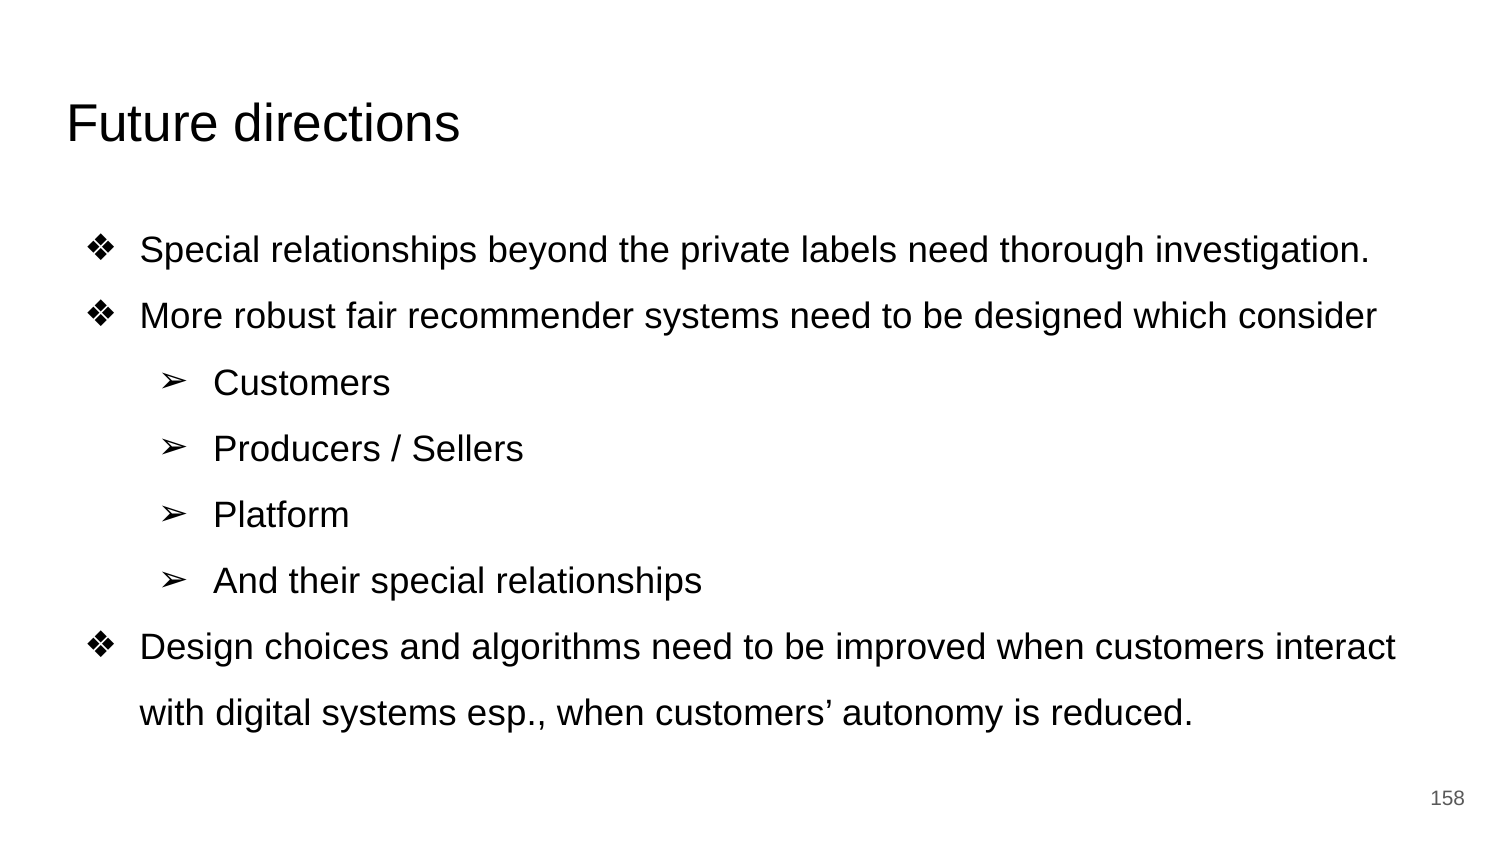

# Future directions
Special relationships beyond the private labels need thorough investigation.
More robust fair recommender systems need to be designed which consider
Customers
Producers / Sellers
Platform
And their special relationships
Design choices and algorithms need to be improved when customers interact with digital systems esp., when customers’ autonomy is reduced.
158